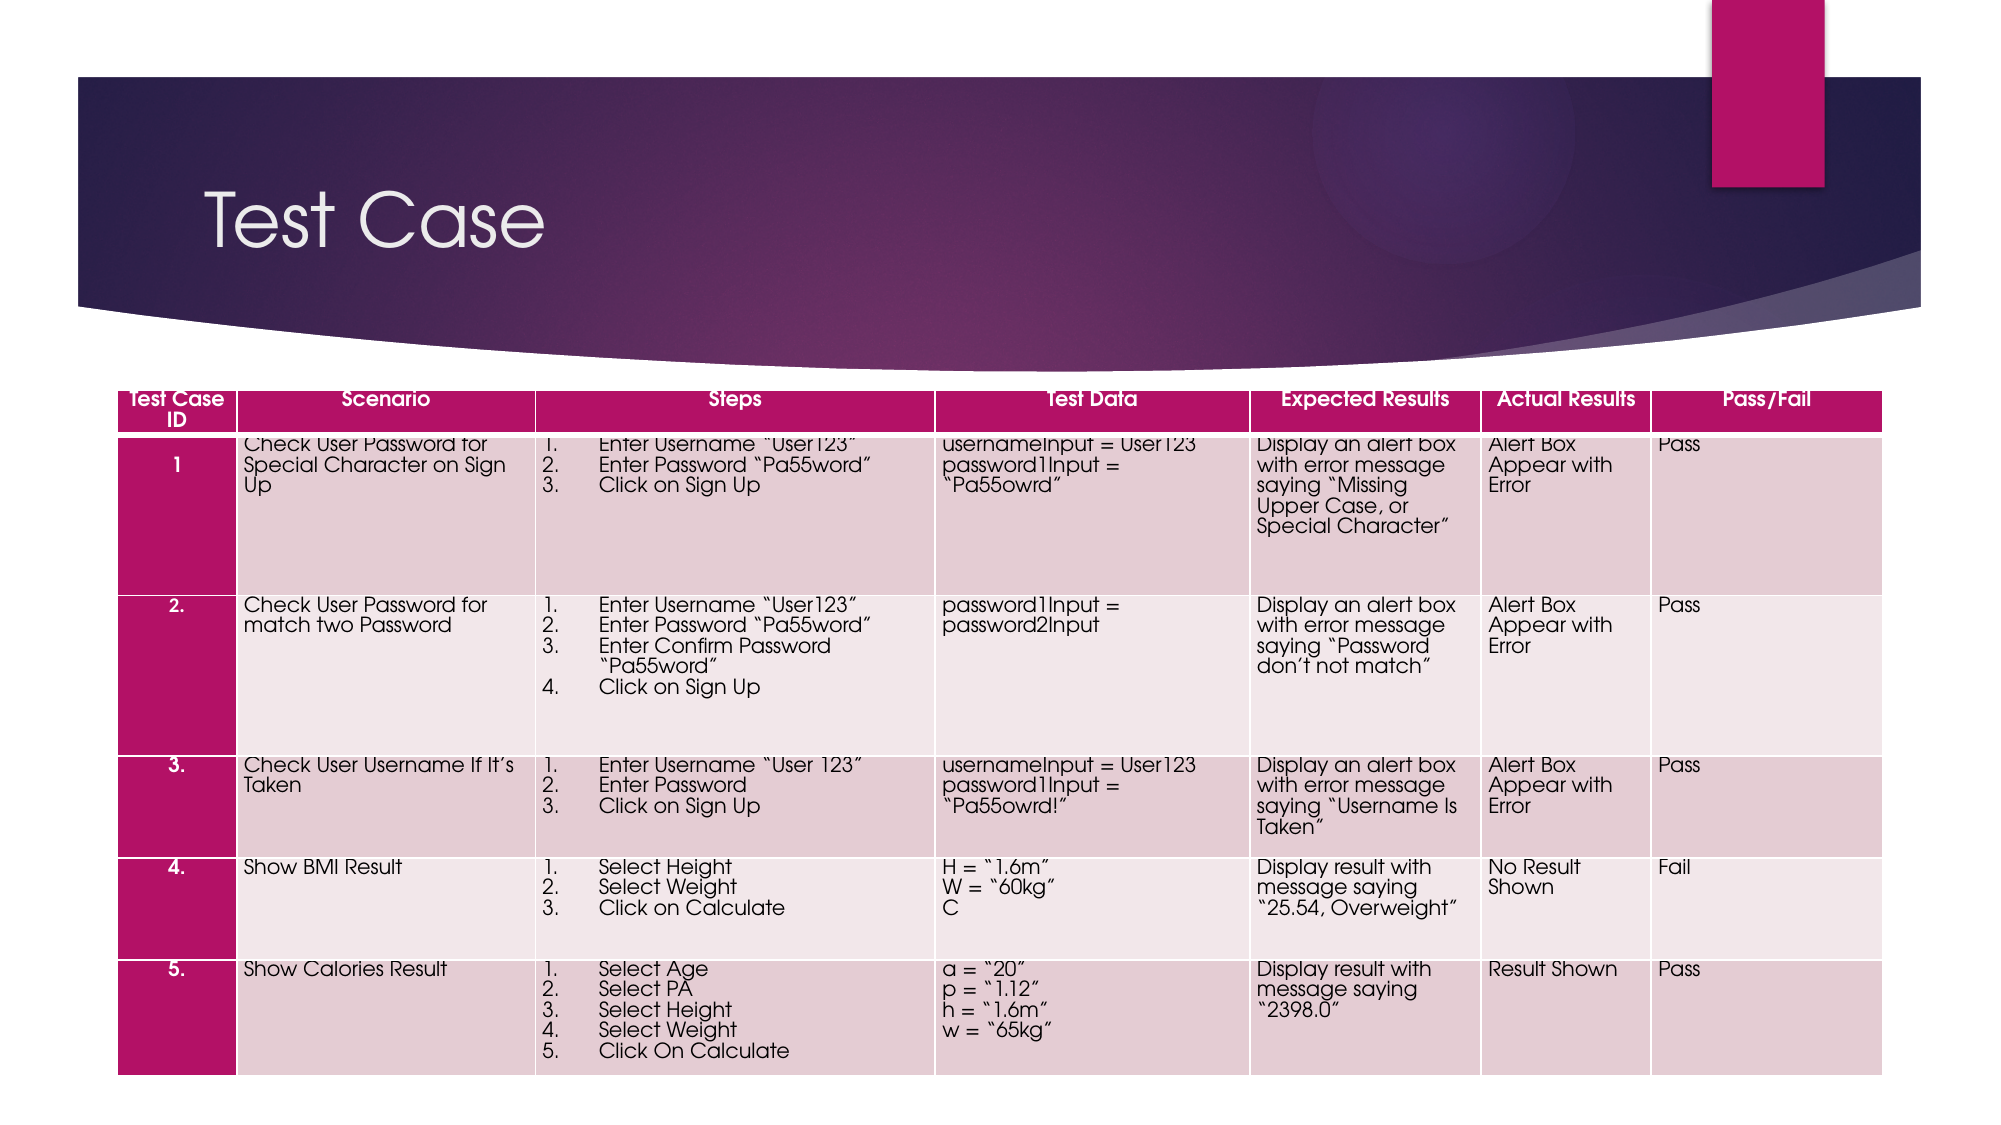

# Test Case
| Test Case ID | Scenario | Steps | Test Data | Expected Results | Actual Results | Pass/Fail |
| --- | --- | --- | --- | --- | --- | --- |
| 1 | Check User Password for Special Character on Sign Up | Enter Username “User123” Enter Password “Pa55word” Click on Sign Up | usernameInput = User123 password1Input = “Pa55owrd” | Display an alert box with error message saying “Missing Upper Case, or Special Character” | Alert Box Appear with Error | Pass |
| 2. | Check User Password for match two Password | Enter Username “User123” Enter Password “Pa55word” Enter Confirm Password “Pa55word” Click on Sign Up | password1Input = password2Input | Display an alert box with error message saying “Password don’t not match” | Alert Box Appear with Error | Pass |
| 3. | Check User Username If It’s Taken | Enter Username “User 123” Enter Password Click on Sign Up | usernameInput = User123 password1Input = “Pa55owrd!” | Display an alert box with error message saying “Username Is Taken” | Alert Box Appear with Error | Pass |
| 4. | Show BMI Result | Select Height Select Weight Click on Calculate | H = “1.6m” W = “60kg” C | Display result with message saying “25.54, Overweight” | No Result Shown | Fail |
| 5. | Show Calories Result | Select Age Select PA Select Height Select Weight Click On Calculate | a = “20” p = “1.12” h = “1.6m” w = “65kg” | Display result with message saying “2398.0” | Result Shown | Pass |